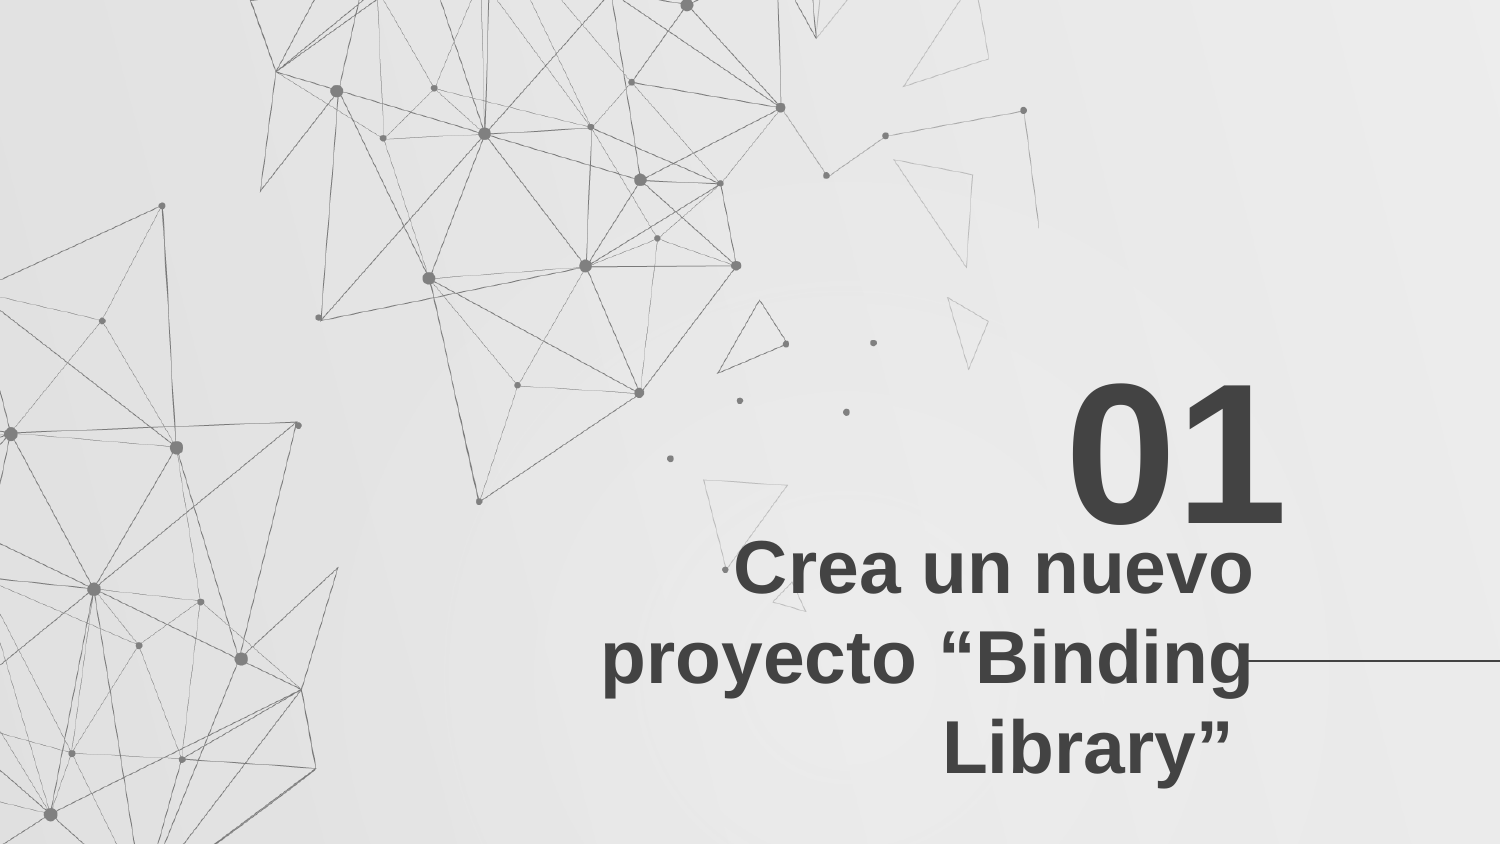

01
# Crea un nuevo proyecto “Binding Library”